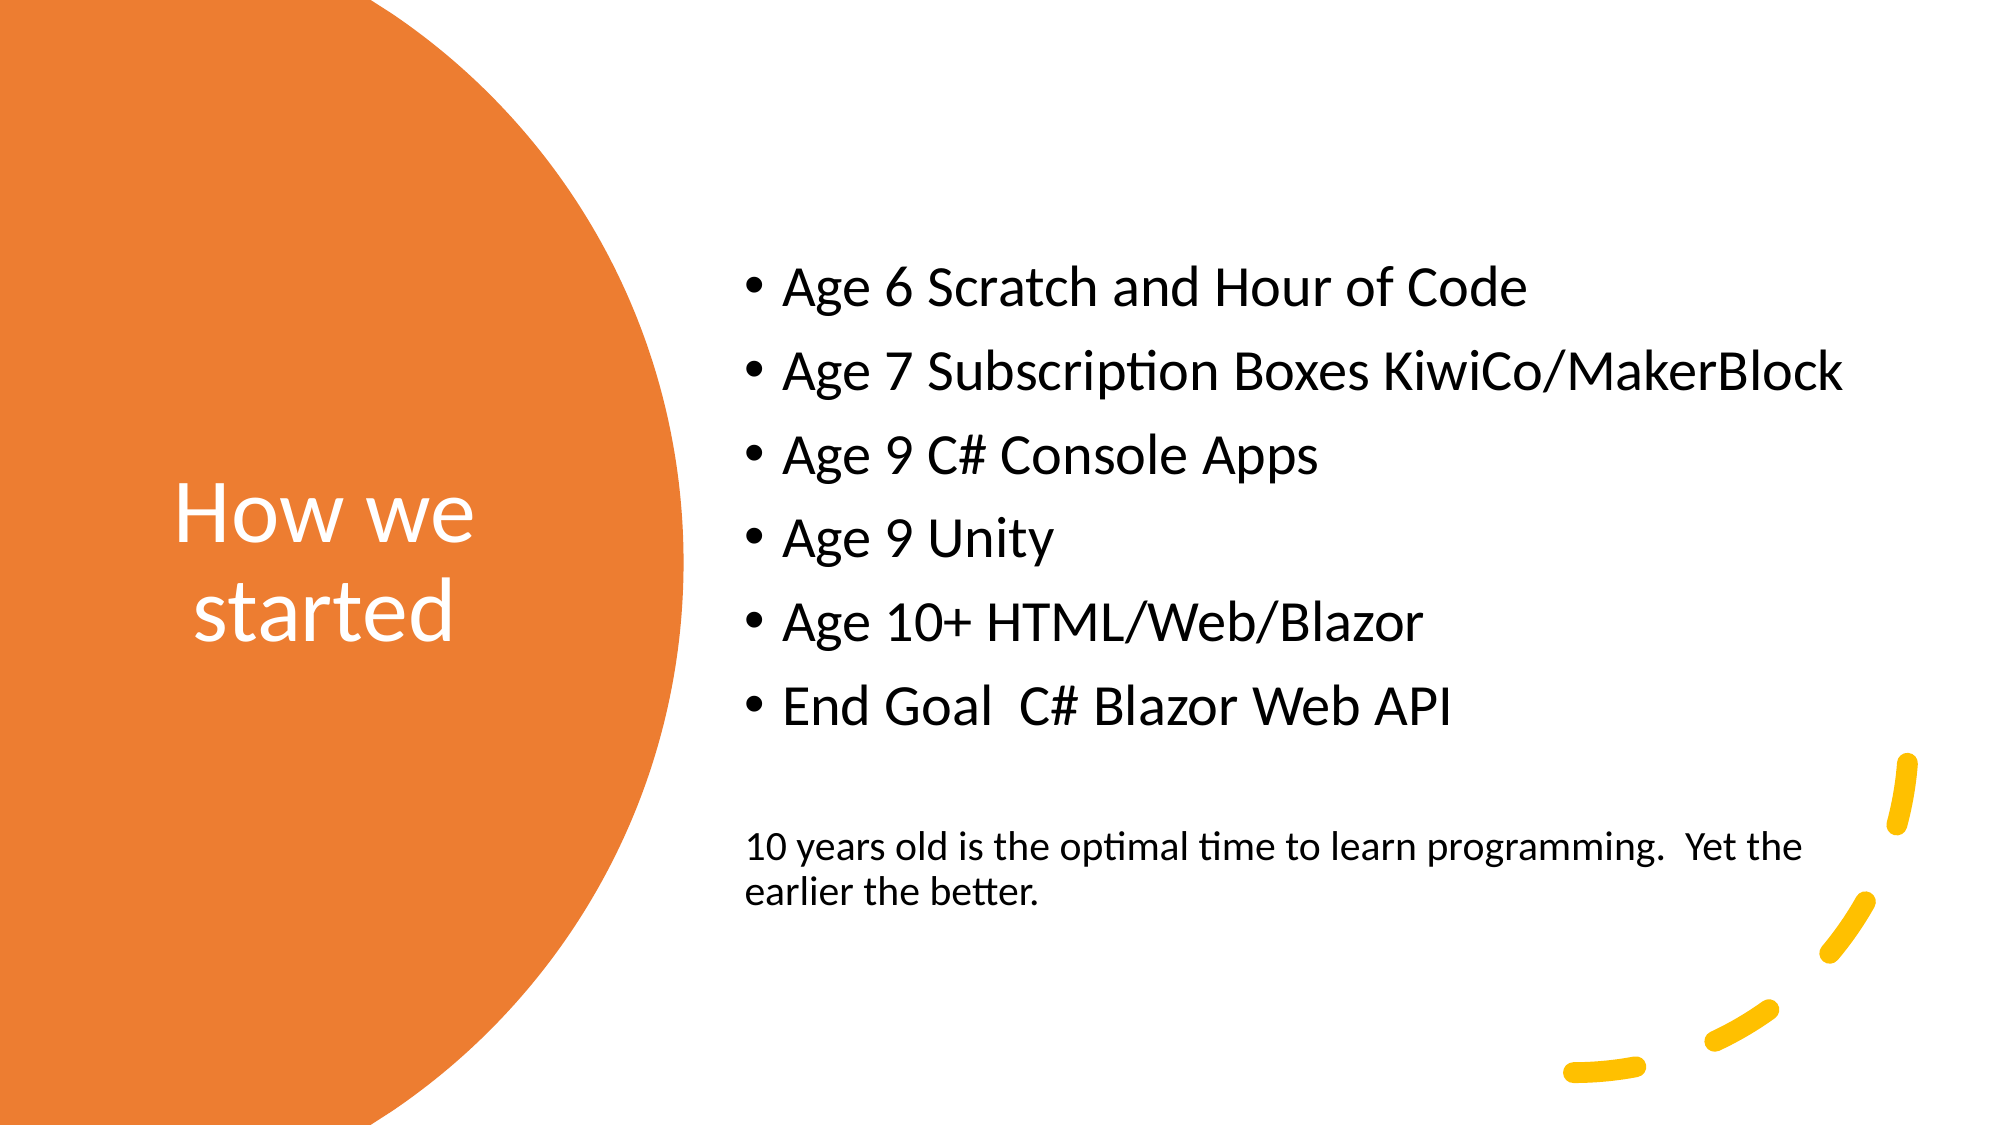

Age 6 Scratch and Hour of Code
Age 7 Subscription Boxes KiwiCo/MakerBlock
Age 9 C# Console Apps
Age 9 Unity
Age 10+ HTML/Web/Blazor
End Goal  C# Blazor Web API

10 years old is the optimal time to learn programming.  Yet the earlier the better.
# How we started